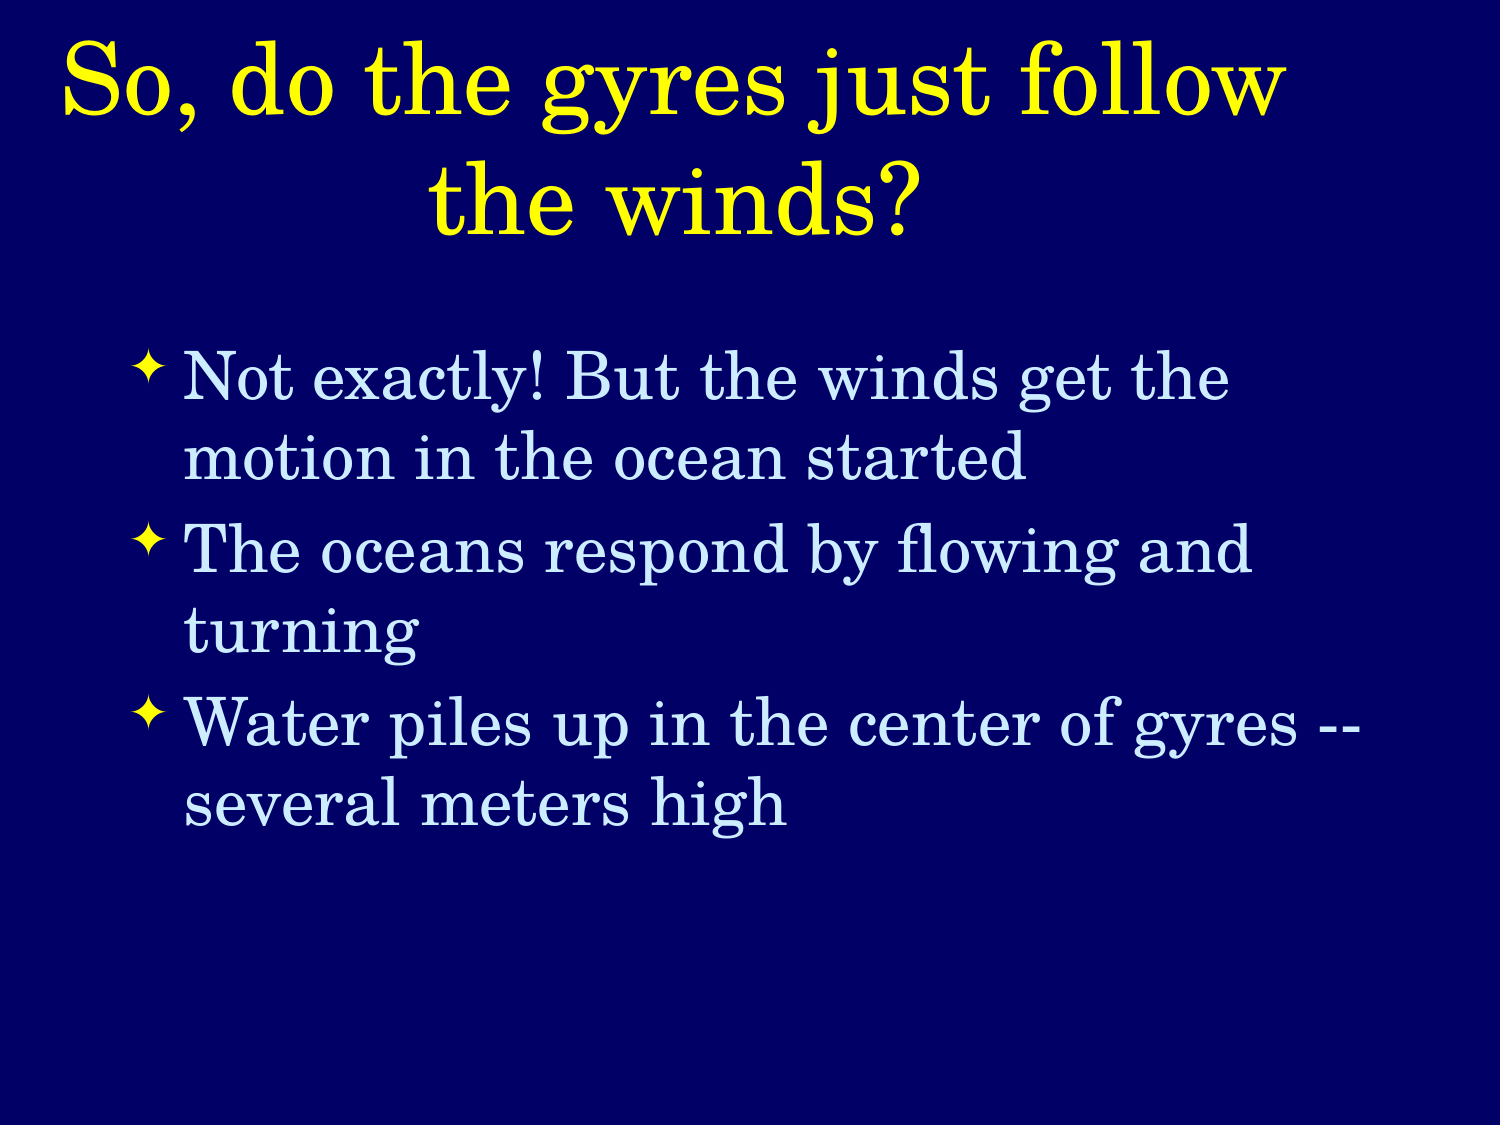

# So, do the gyres just follow the winds?
Not exactly! But the winds get the motion in the ocean started
The oceans respond by flowing and turning
Water piles up in the center of gyres -- several meters high